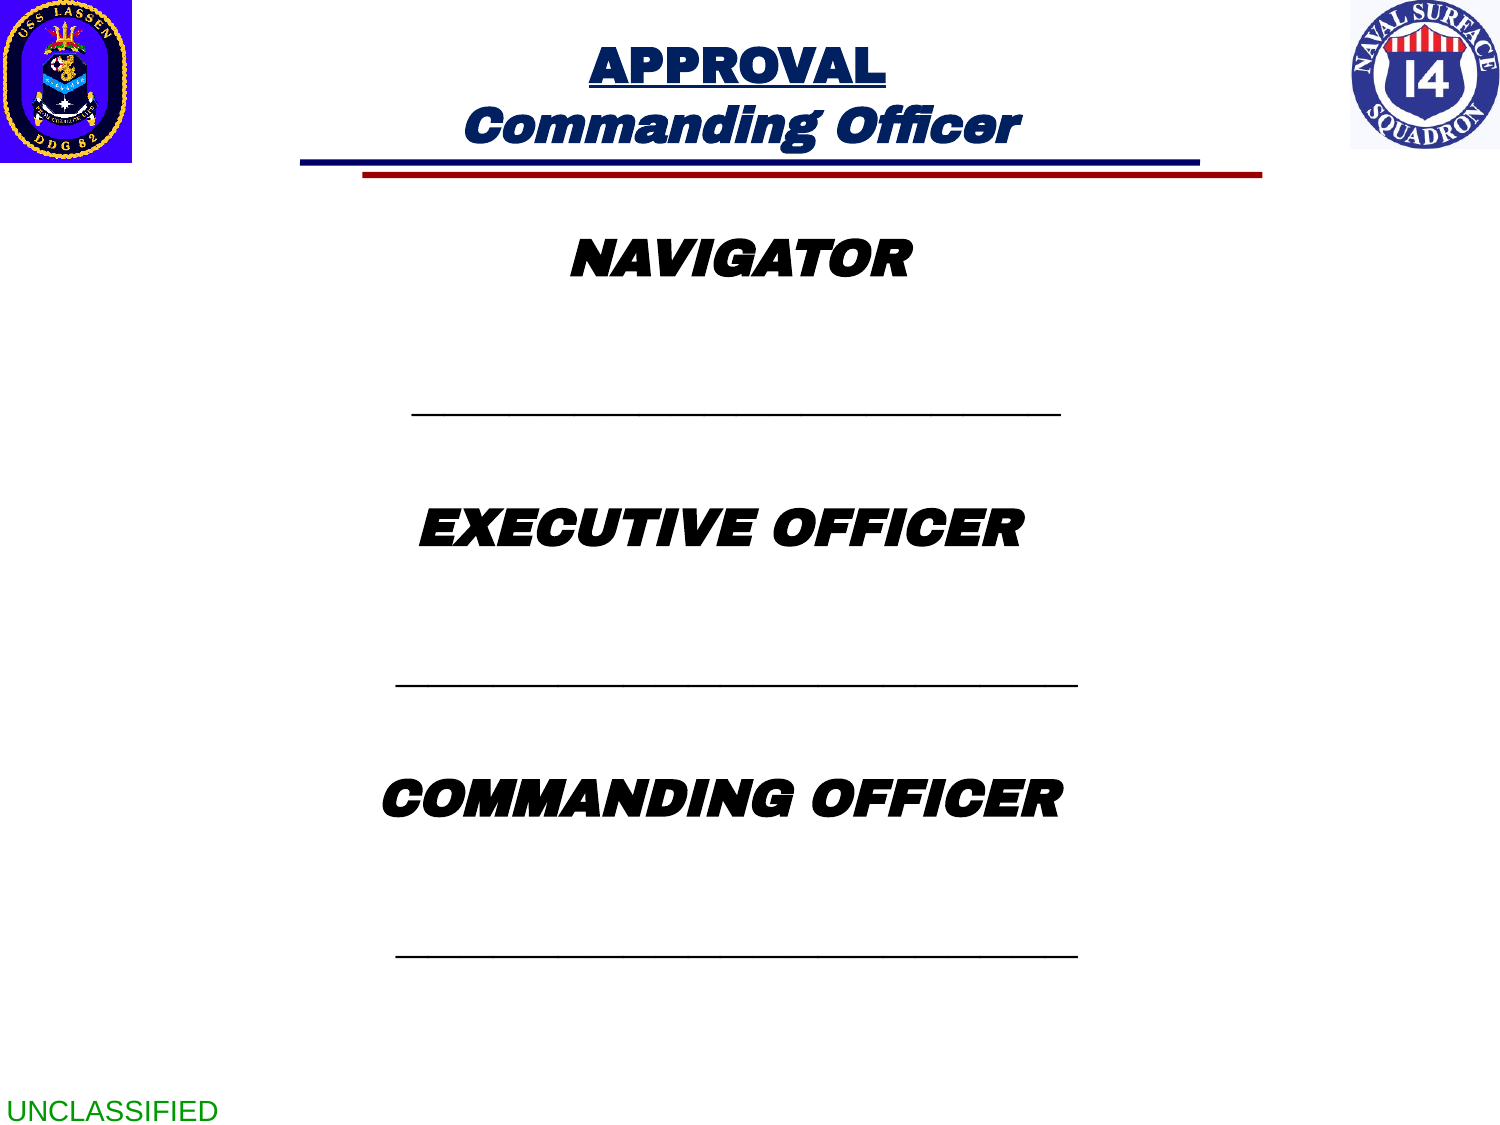

APPROVAL
Commanding Officer

NAVIGATOR

____________________

EXECUTIVE OFFICER

_____________________

COMMANDING OFFICER

_____________________
UNCLASSIFIED